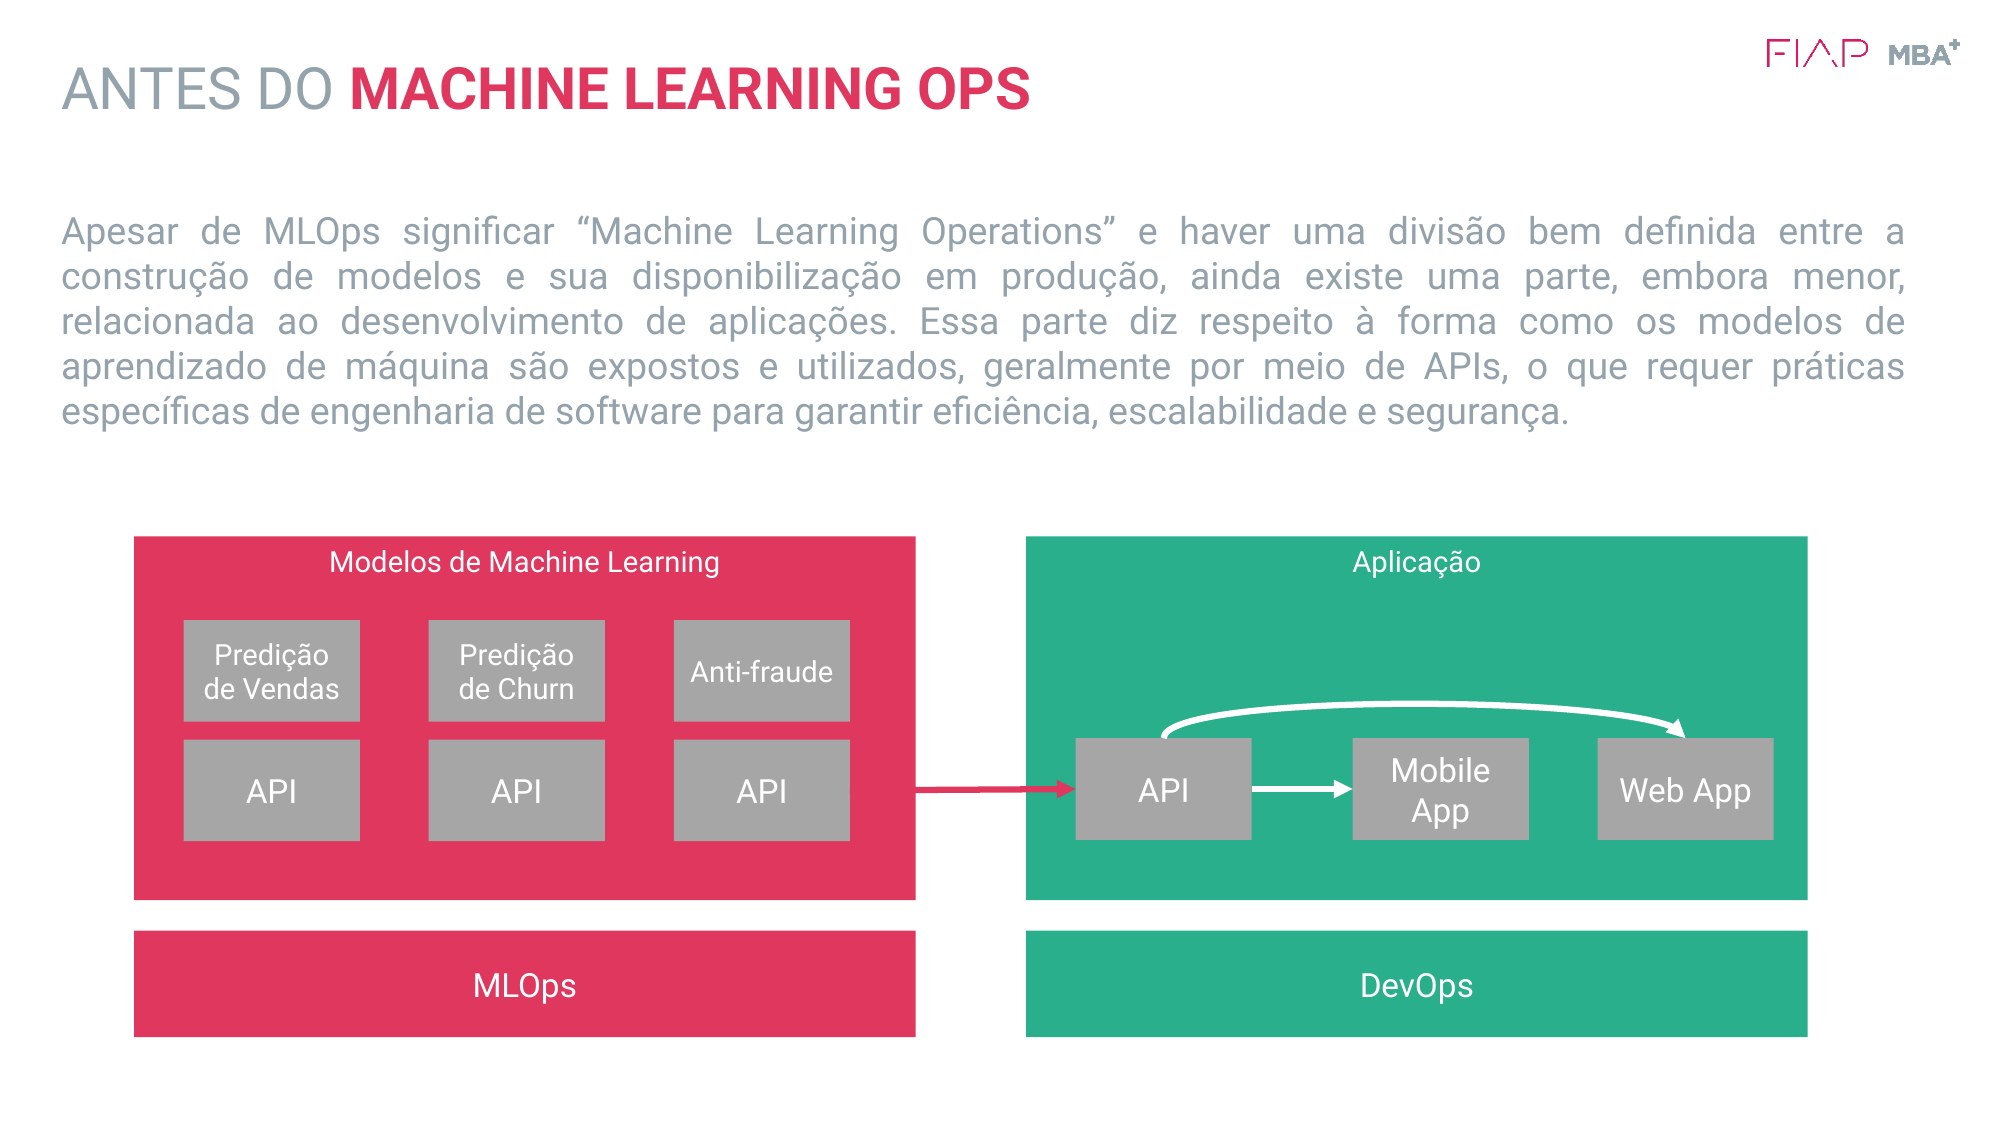

# ANTES DO MACHINE LEARNING OPS
Apesar de MLOps significar “Machine Learning Operations” e haver uma divisão bem definida entre a construção de modelos e sua disponibilização em produção, ainda existe uma parte, embora menor, relacionada ao desenvolvimento de aplicações. Essa parte diz respeito à forma como os modelos de aprendizado de máquina são expostos e utilizados, geralmente por meio de APIs, o que requer práticas específicas de engenharia de software para garantir eficiência, escalabilidade e segurança.
Modelos de Machine Learning
Aplicação
Anti-fraude
Predição de Vendas
Predição de Churn
Mobile App
Web App
API
API
API
API
MLOps
DevOps